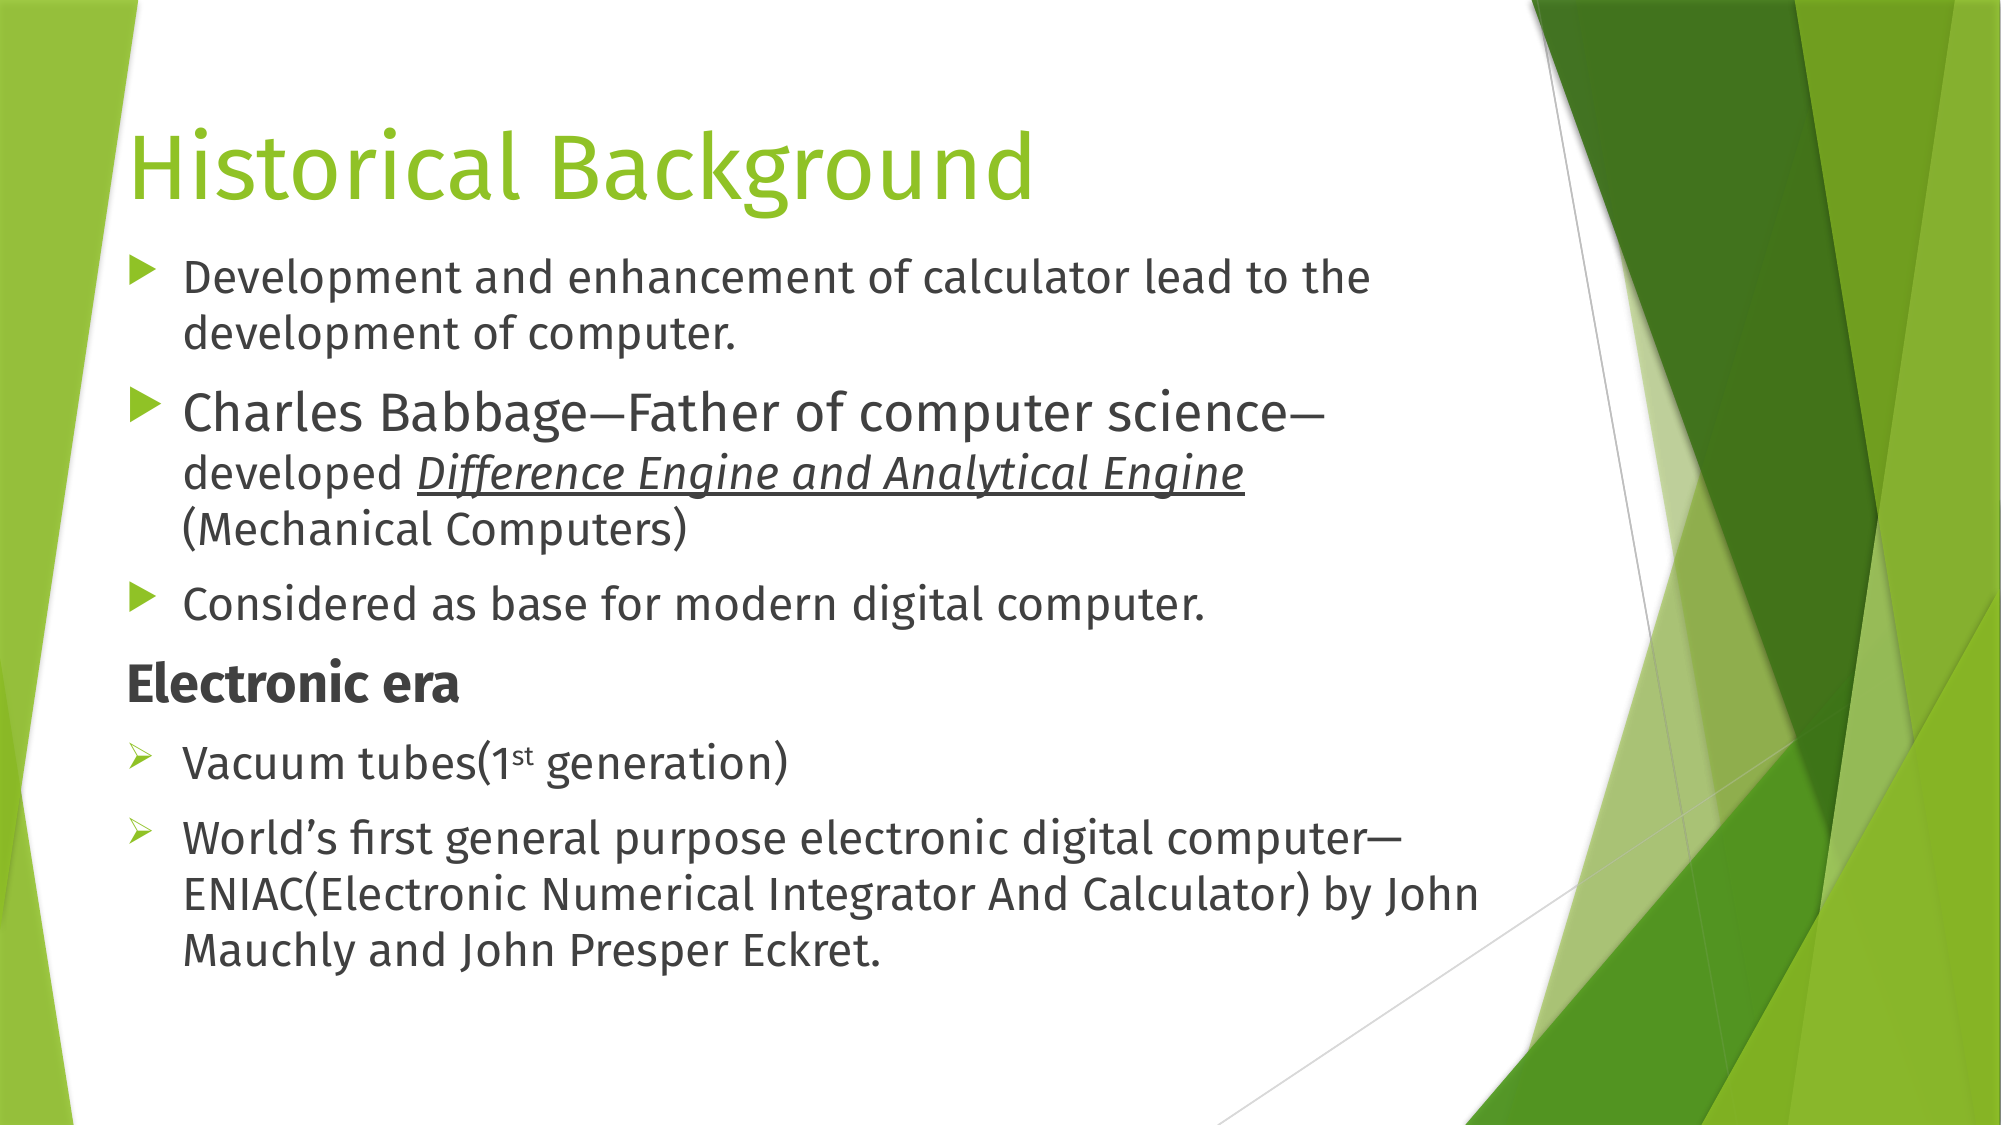

# Historical Background
Development and enhancement of calculator lead to the development of computer.
Charles Babbage—Father of computer science—developed Difference Engine and Analytical Engine (Mechanical Computers)
Considered as base for modern digital computer.
Electronic era
Vacuum tubes(1st generation)
World’s first general purpose electronic digital computer—ENIAC(Electronic Numerical Integrator And Calculator) by John Mauchly and John Presper Eckret.